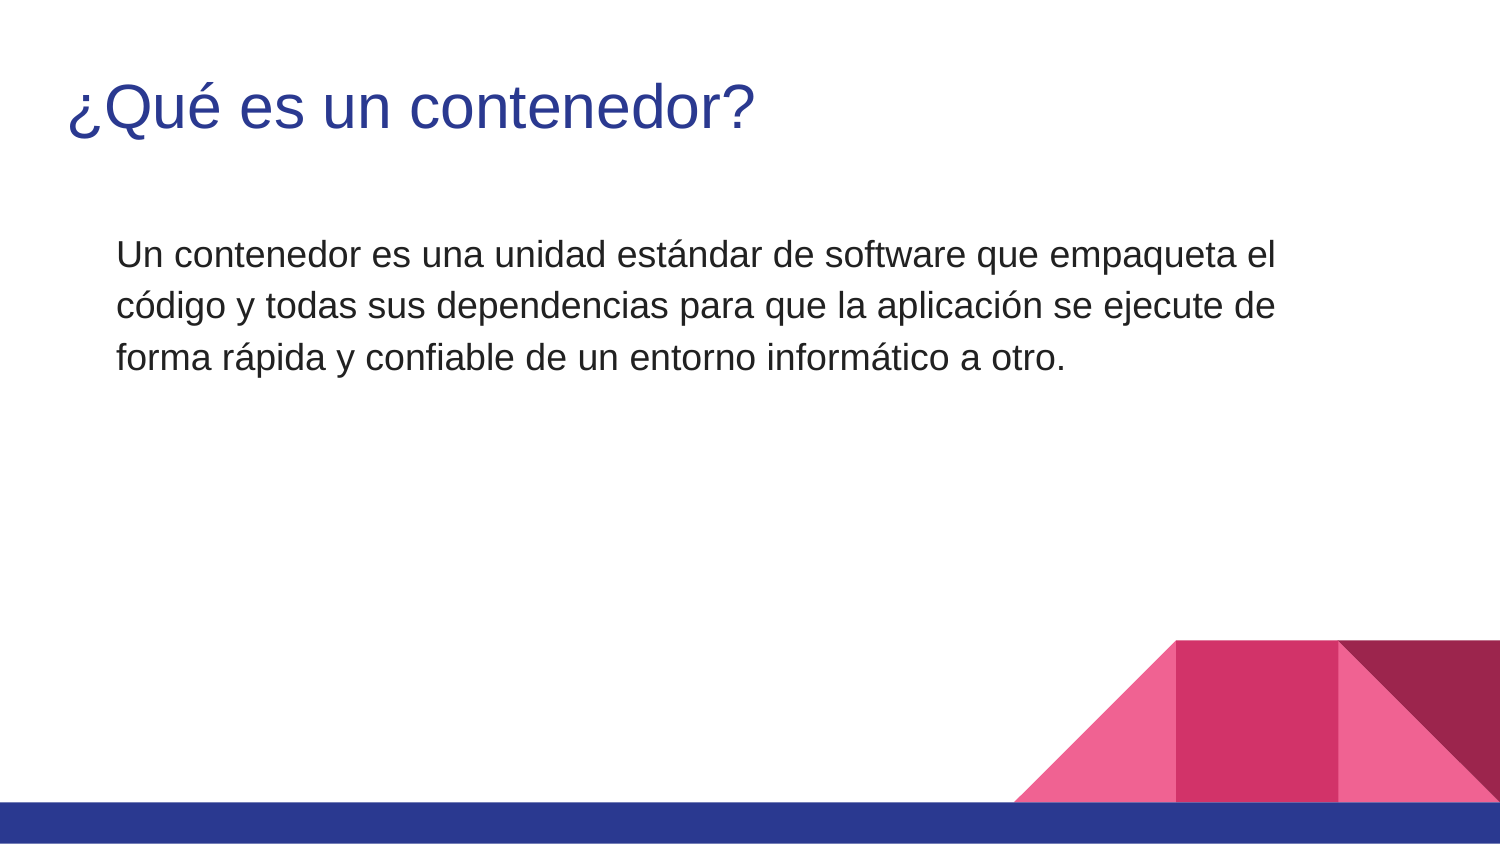

# ¿Qué es un contenedor?
Un contenedor es una unidad estándar de software que empaqueta el código y todas sus dependencias para que la aplicación se ejecute de forma rápida y confiable de un entorno informático a otro.